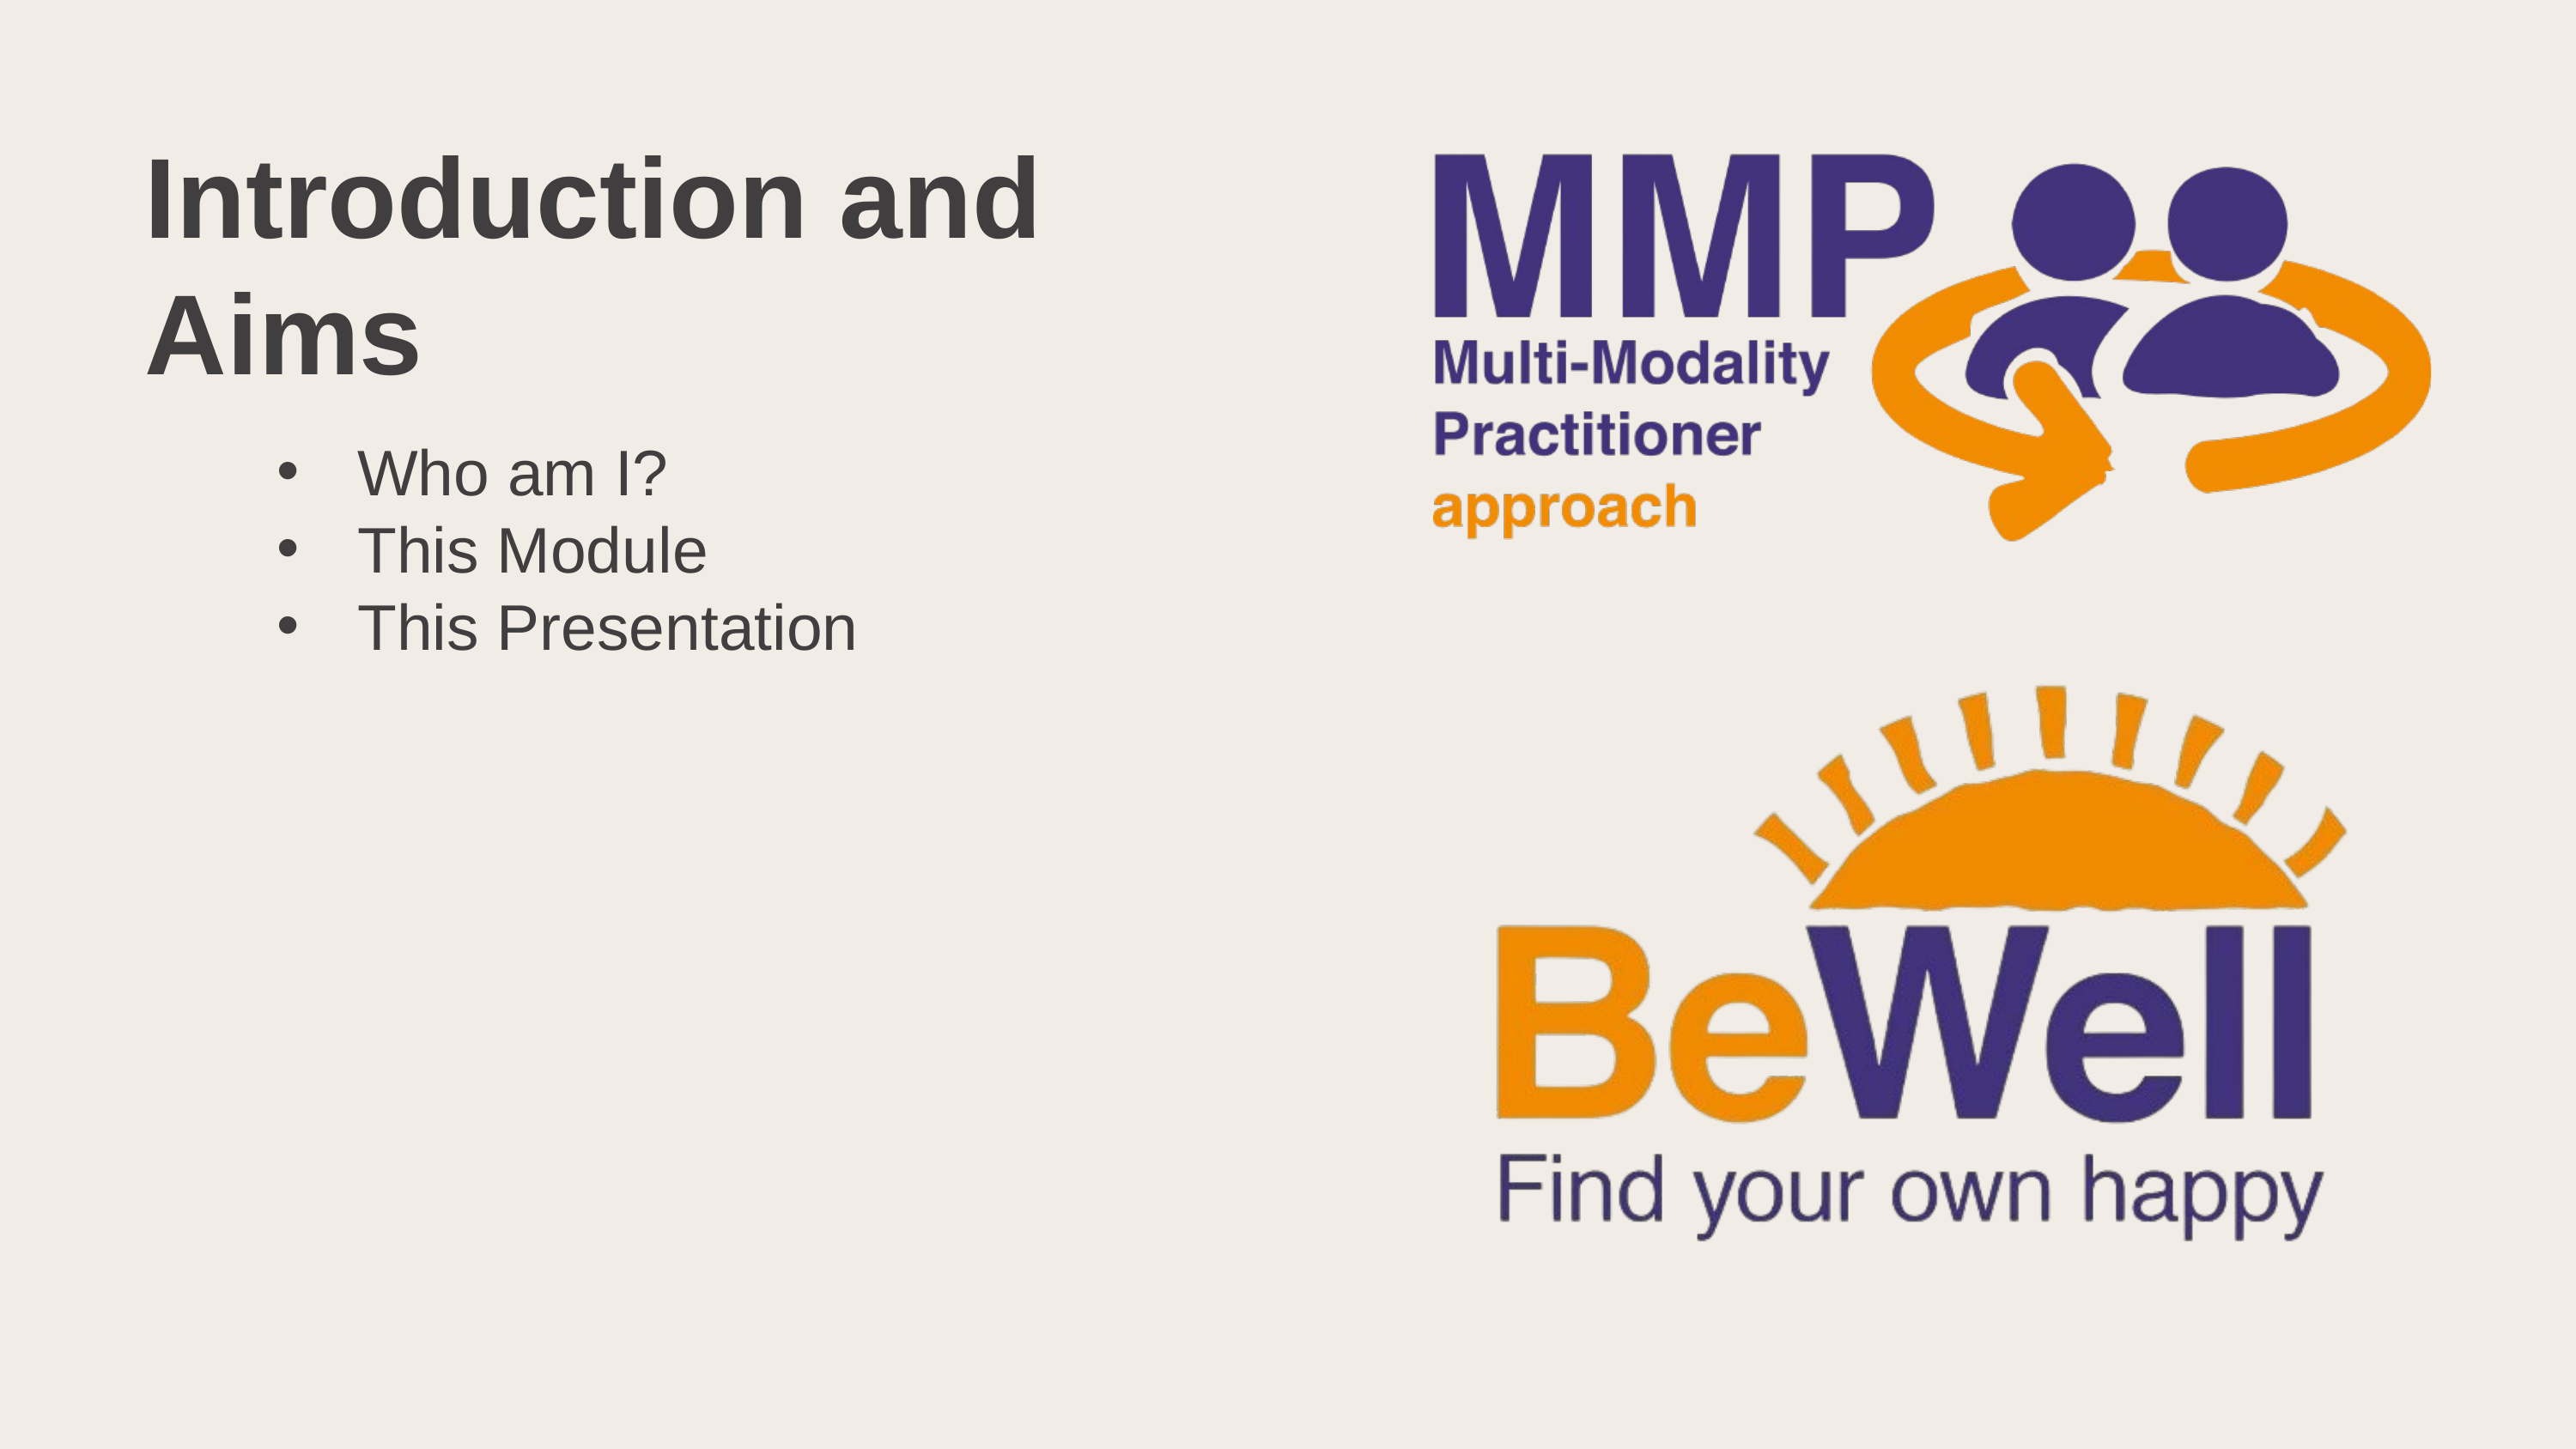

Introduction and Aims

Who am I?
This Module
This Presentation